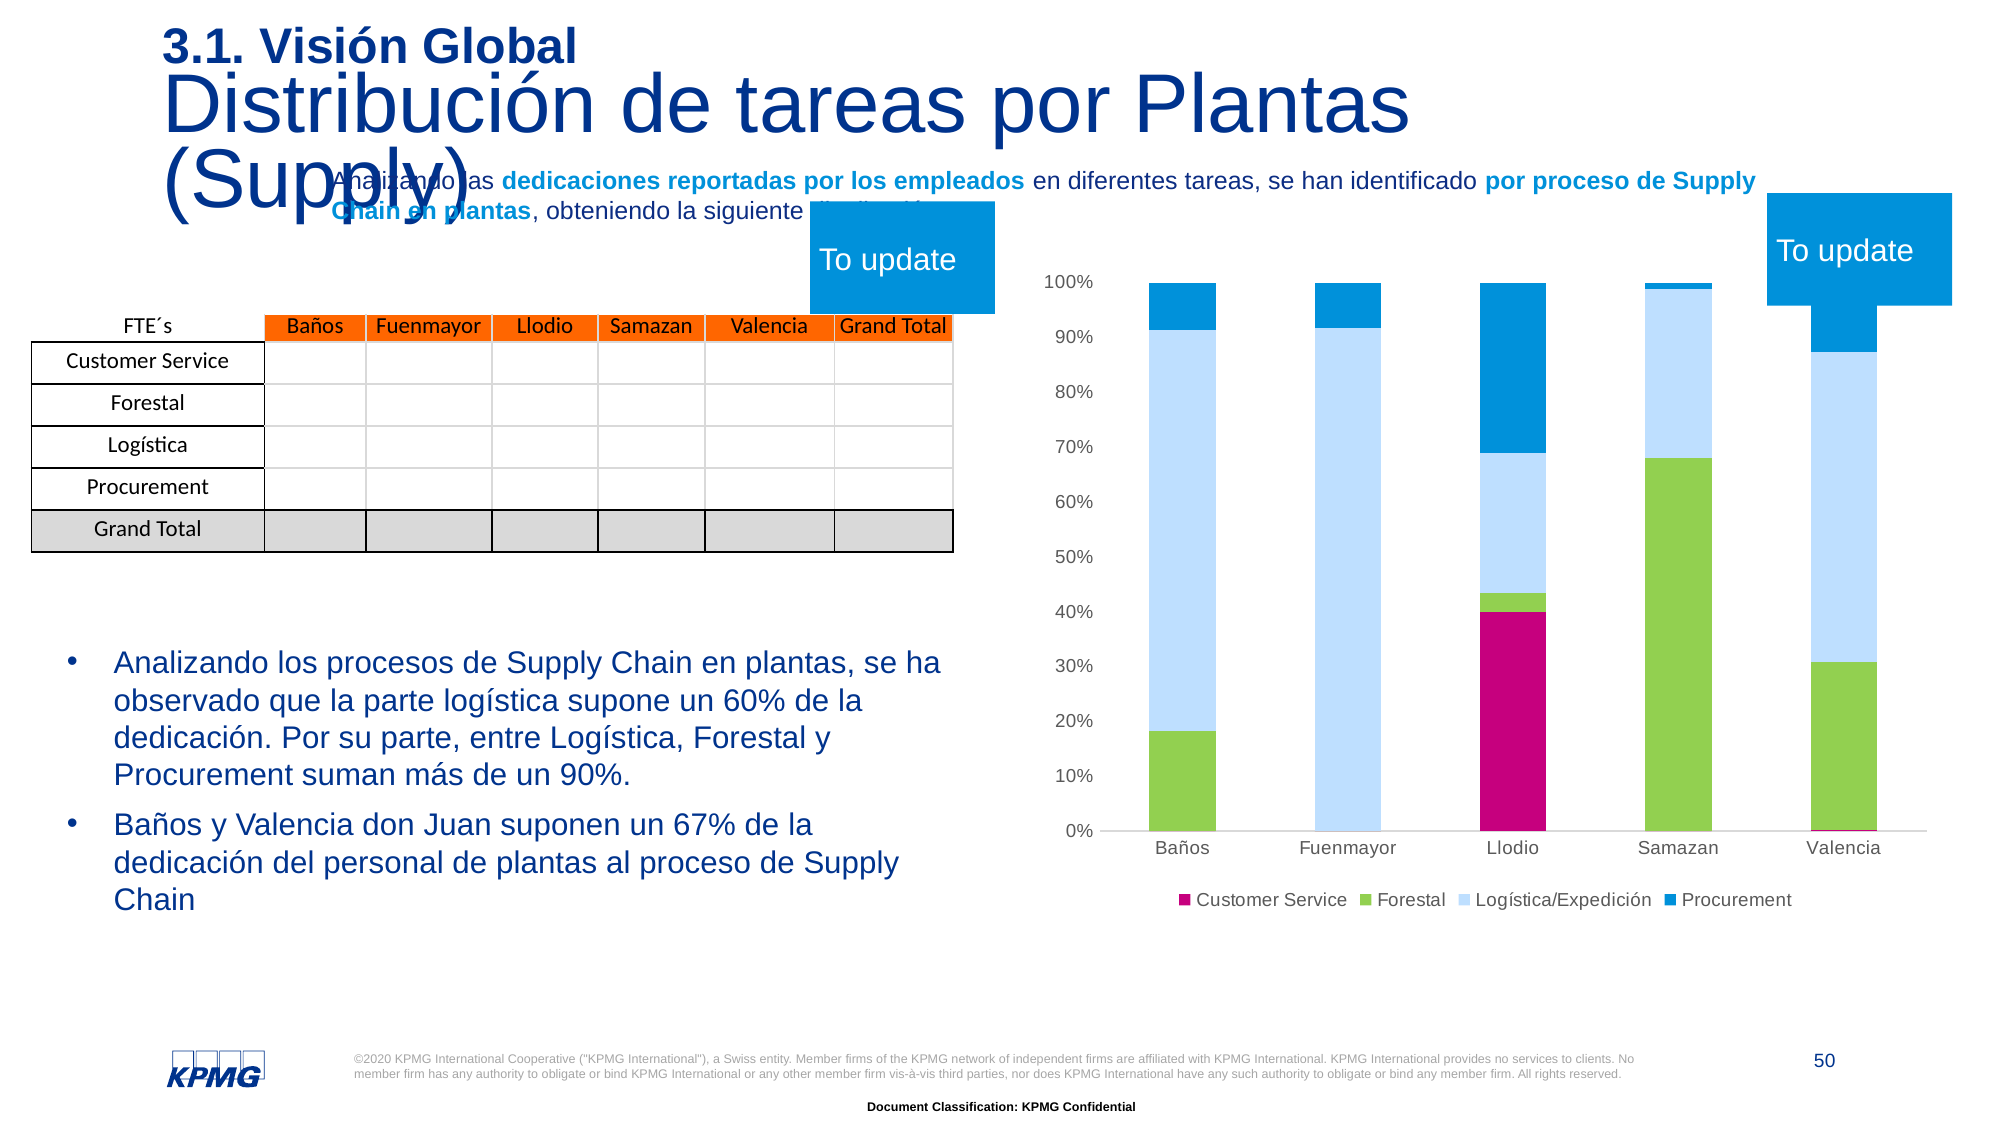

3.1. Visión Global
Distribución de tareas por Plantas (Supply)
Analizando las dedicaciones reportadas por los empleados en diferentes tareas, se han identificado por proceso de Supply Chain en plantas, obteniendo la siguiente distribución:
To update
To update

### Chart

| Category | Customer Service | Forestal | Logística/Expedición | Procurement |
|---|---|---|---|---|
| Baños | 0.0 | 0.64 | 2.57 | 0.3 |
| Fuenmayor | 0.0 | 0.0 | 1.1 | 0.1 |
| Llodio | 0.58 | 0.05 | 0.37 | 0.45 |
| Samazan | 0.0 | 1.73 | 0.78 | 0.03 |
| Valencia | 0.01 | 1.46 | 2.69 | 0.6 |
| FTE´s | Baños | Fuenmayor | Llodio | Samazan | Valencia | Grand Total |
| --- | --- | --- | --- | --- | --- | --- |
| Customer Service |  |  |  |  |  |  |
| Forestal |  |  |  |  |  |  |
| Logística |  |  |  |  |  |  |
| Procurement |  |  |  |  |  |  |
| Grand Total |  |  |  |  |  |  |
Analizando los procesos de Supply Chain en plantas, se ha observado que la parte logística supone un 60% de la dedicación. Por su parte, entre Logística, Forestal y Procurement suman más de un 90%.
Baños y Valencia don Juan suponen un 67% de la dedicación del personal de plantas al proceso de Supply Chain

50